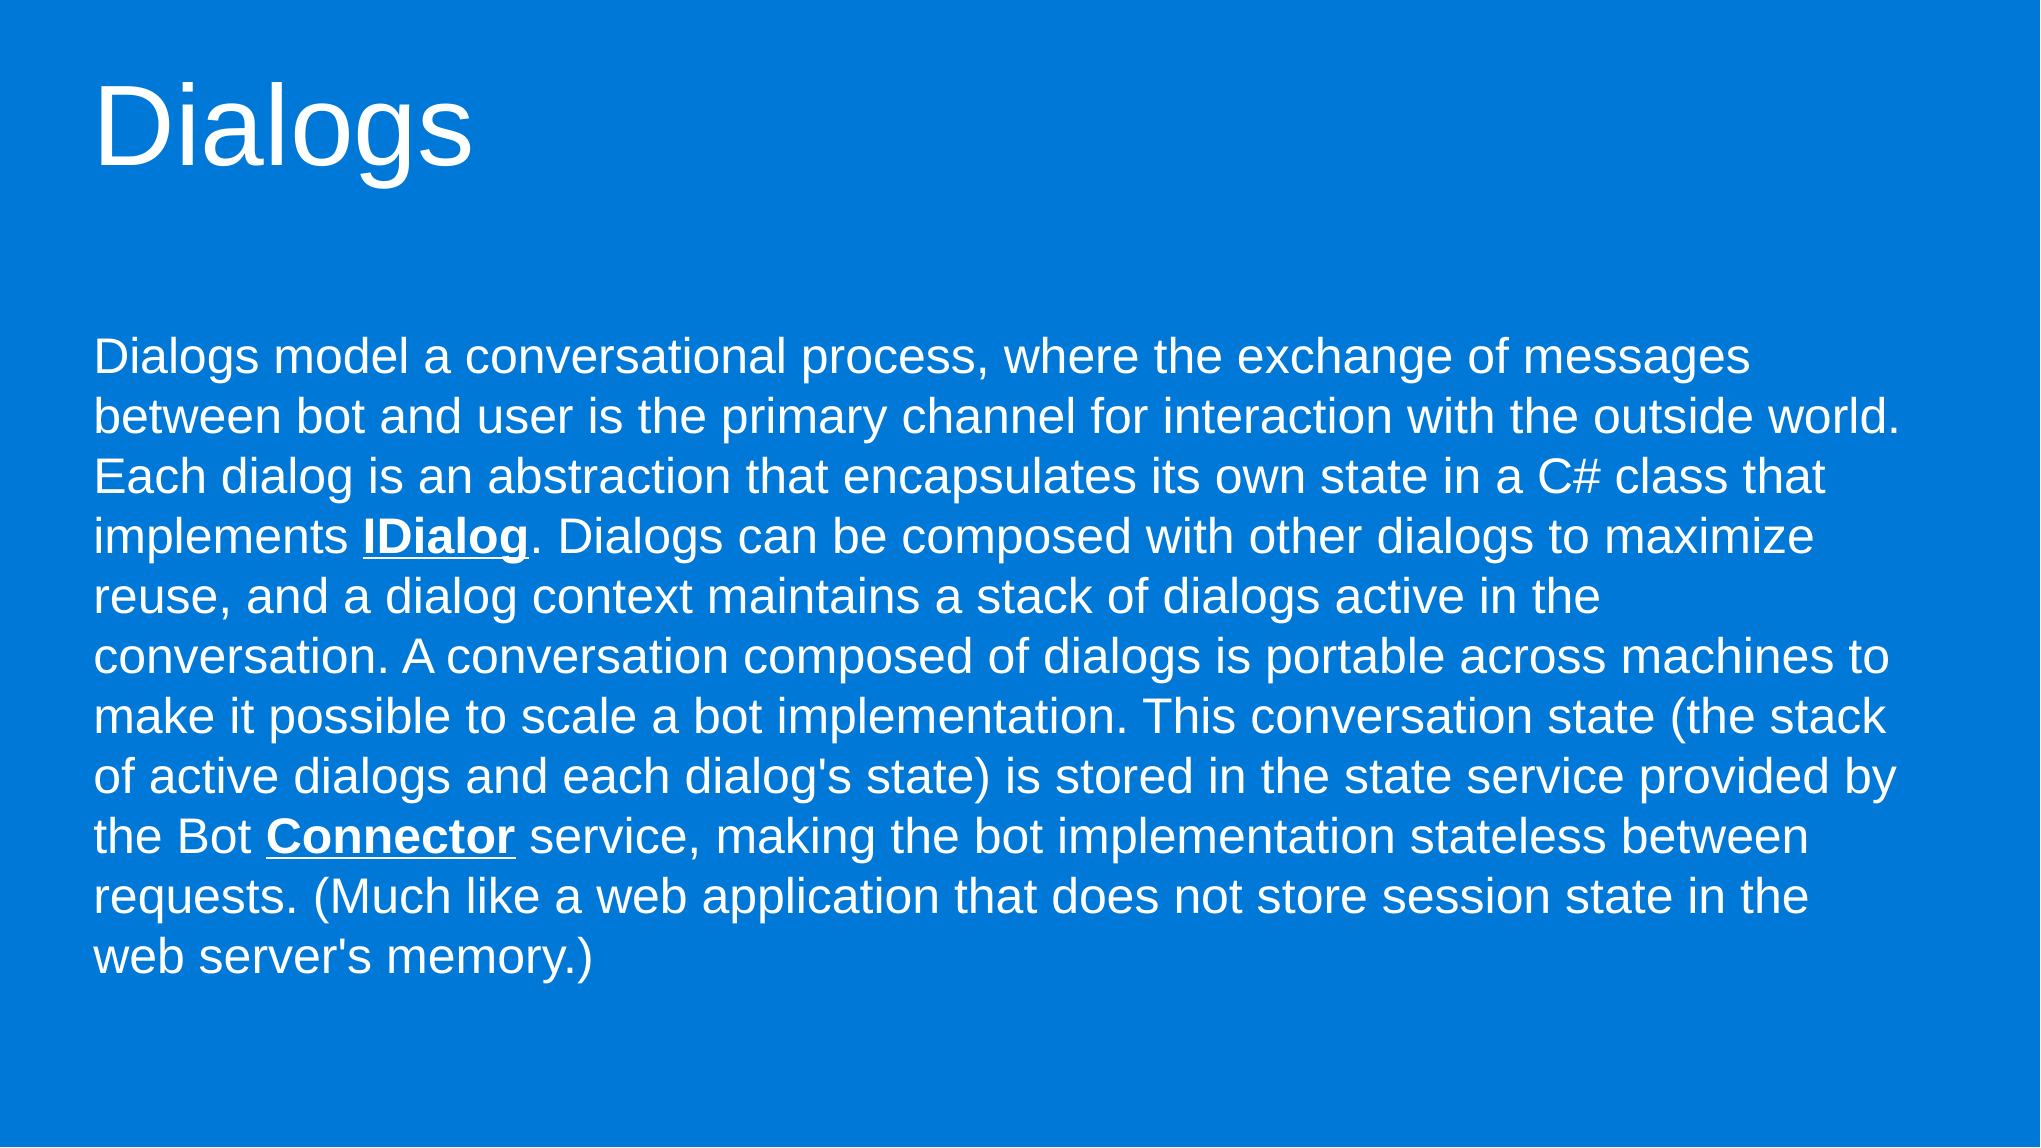

Dialogs
Dialogs model a conversational process, where the exchange of messages between bot and user is the primary channel for interaction with the outside world. Each dialog is an abstraction that encapsulates its own state in a C# class that implements IDialog. Dialogs can be composed with other dialogs to maximize reuse, and a dialog context maintains a stack of dialogs active in the conversation. A conversation composed of dialogs is portable across machines to make it possible to scale a bot implementation. This conversation state (the stack of active dialogs and each dialog's state) is stored in the state service provided by the Bot Connector service, making the bot implementation stateless between requests. (Much like a web application that does not store session state in the web server's memory.)